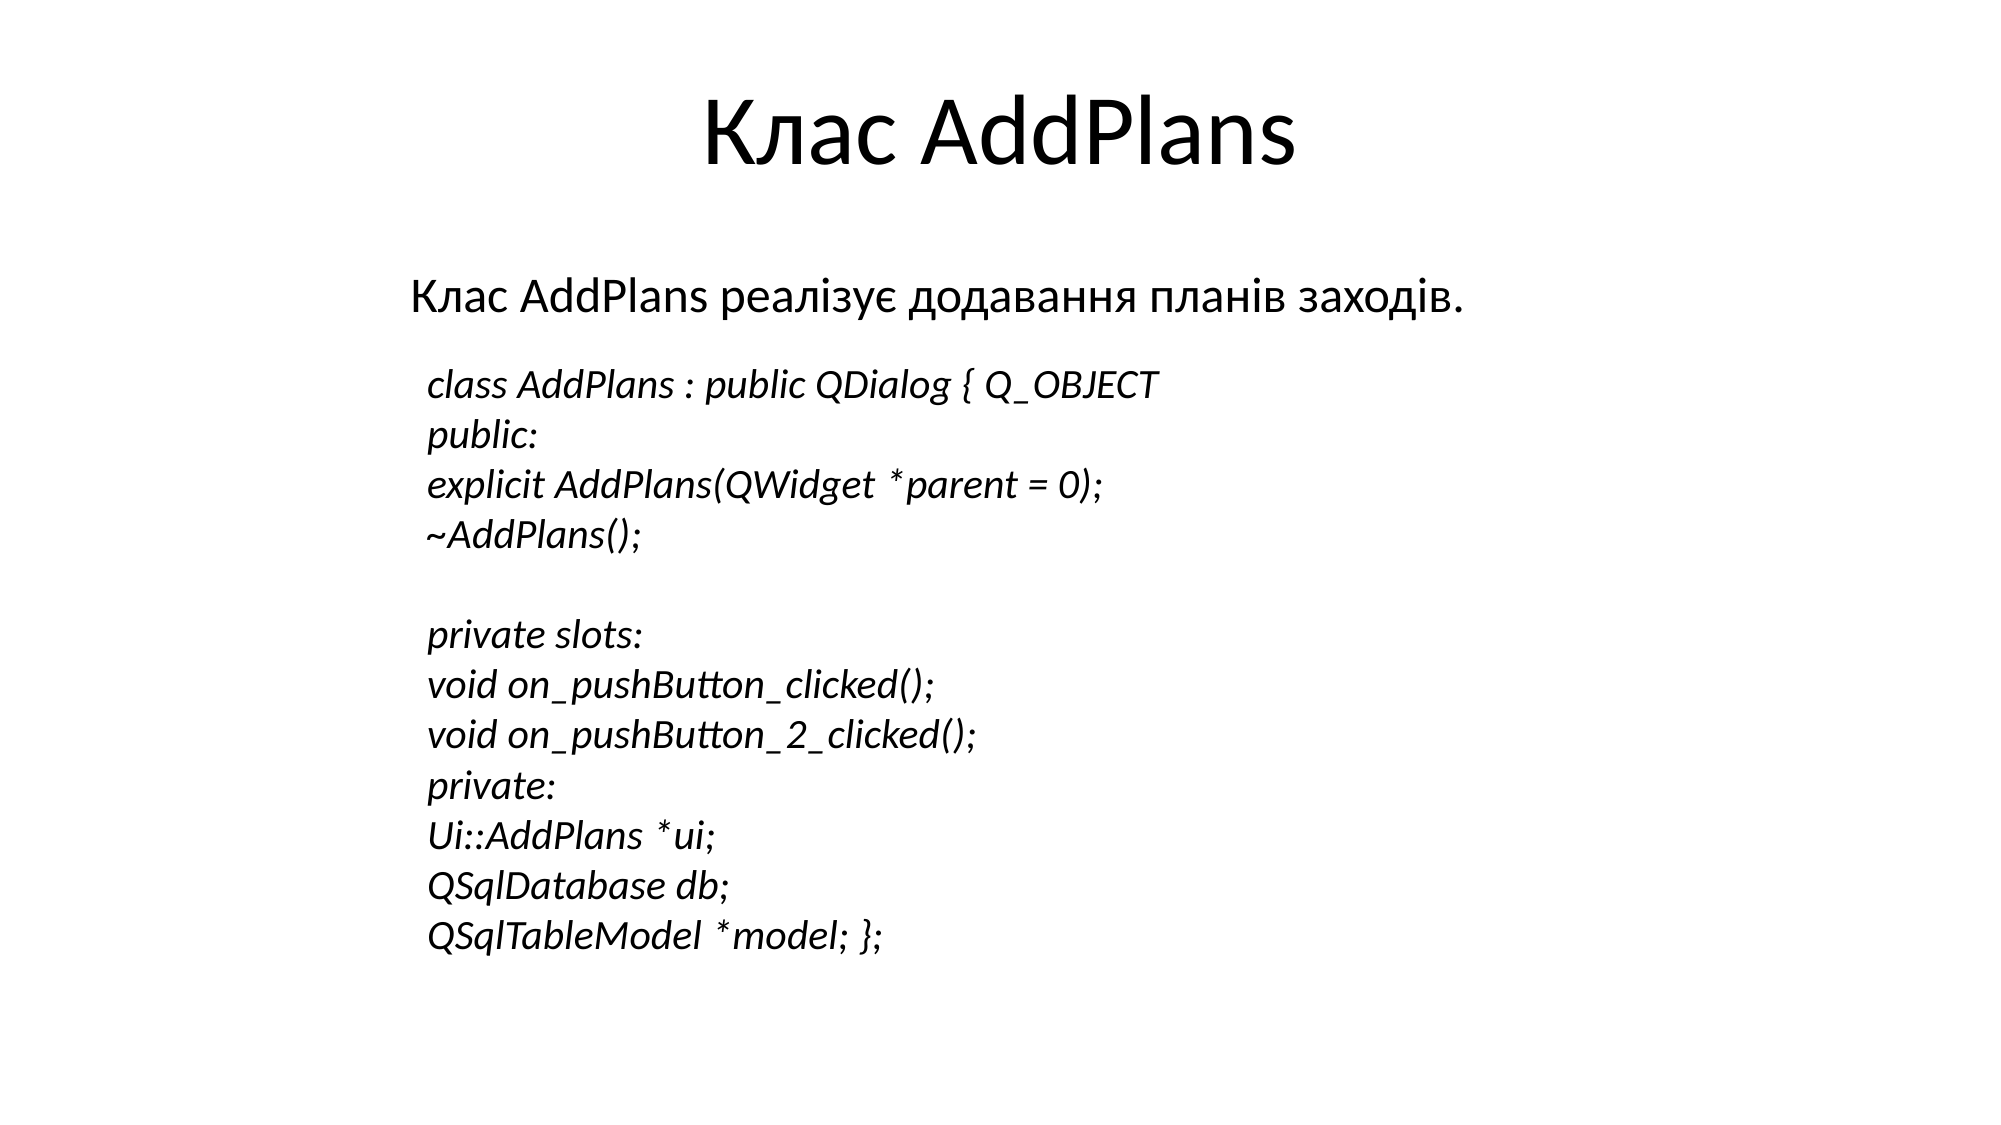

Клас AddPlans
Клас AddPlans реалізує додавання планів заходів.
class AddPlans : public QDialog { Q_OBJECT
public:
explicit AddPlans(QWidget *parent = 0);
~AddPlans();
private slots:
void on_pushButton_clicked();
void on_pushButton_2_clicked();
private:
Ui::AddPlans *ui;
QSqlDatabase db;
QSqlTableModel *model; };